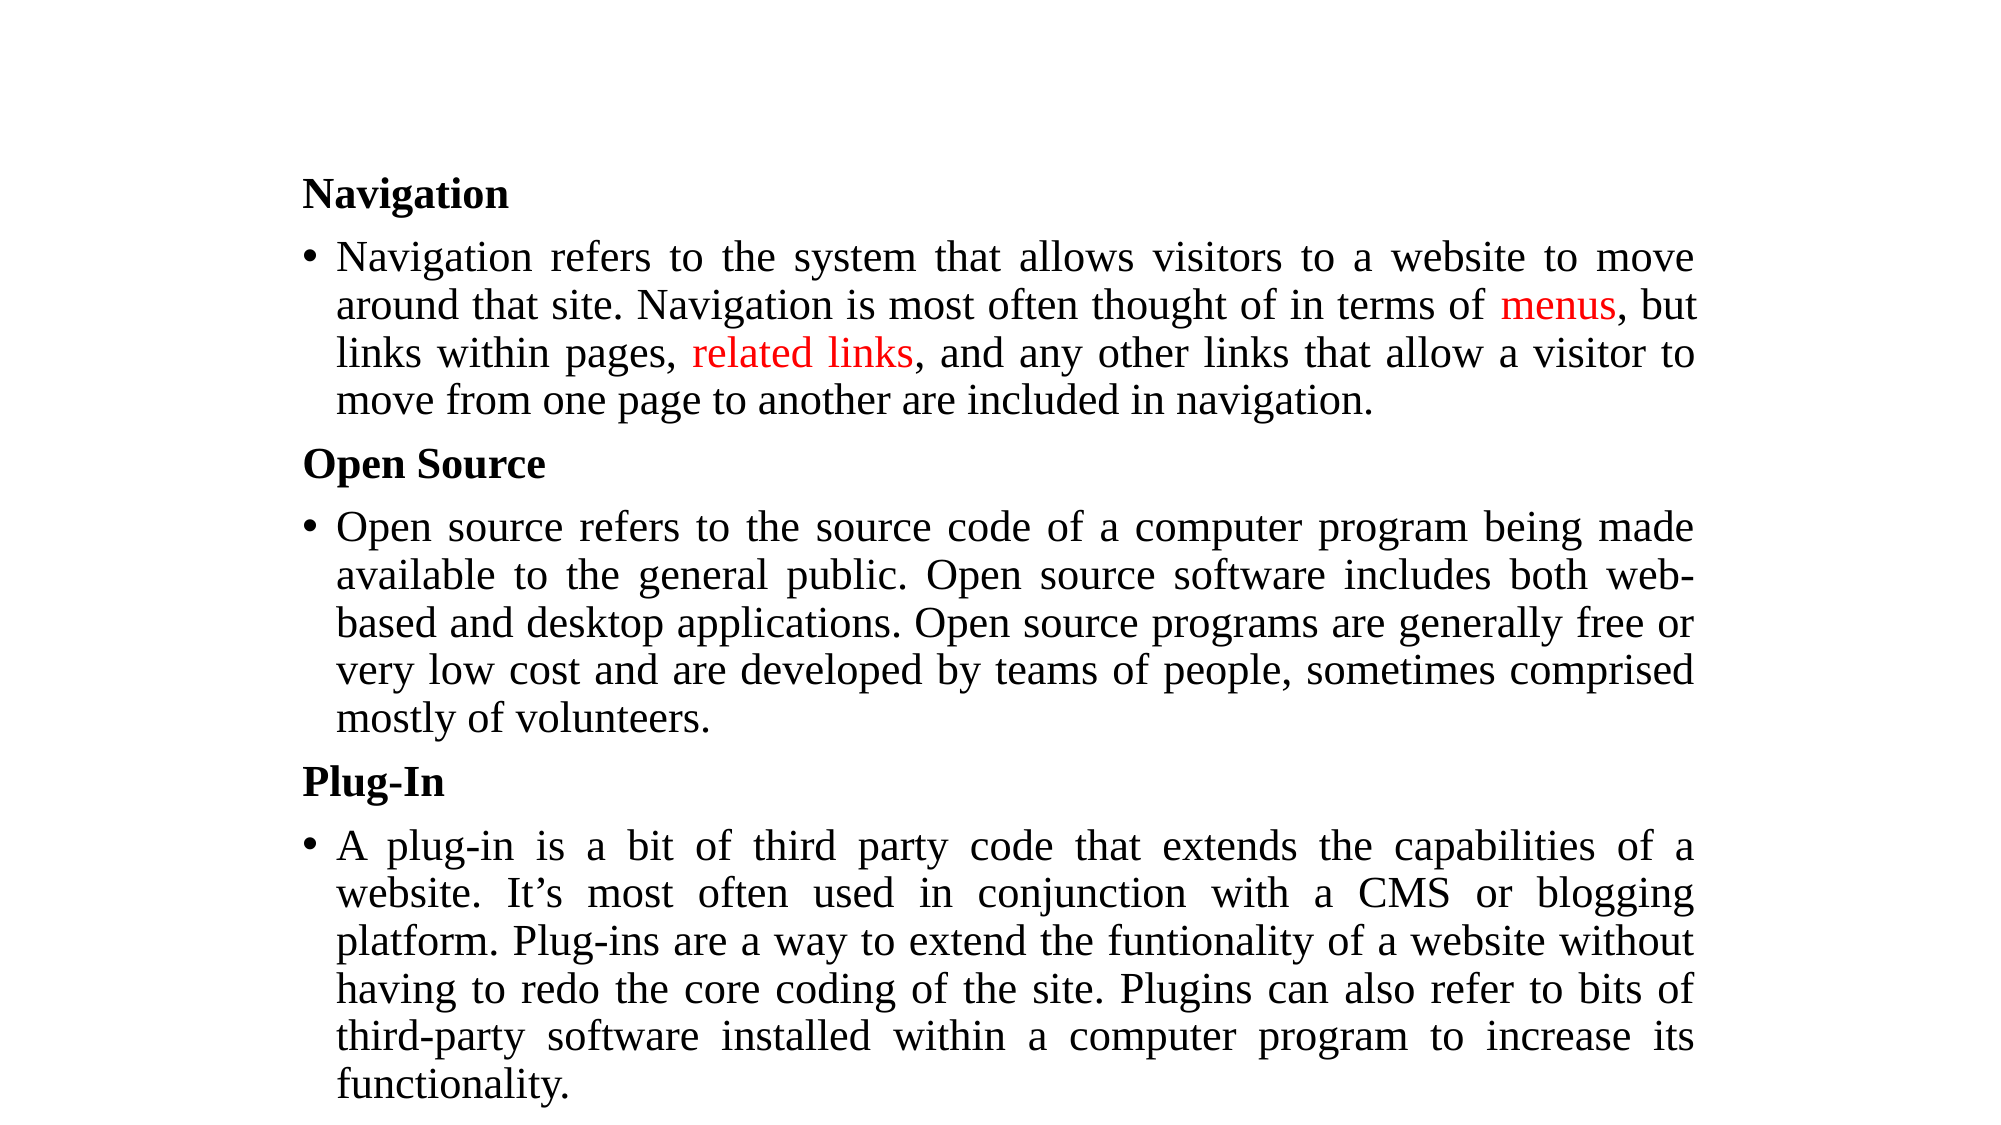

Navigation
Navigation refers to the system that allows visitors to a website to move around that site. Navigation is most often thought of in terms of menus, but links within pages, related links, and any other links that allow a visitor to move from one page to another are included in navigation.
Open Source
Open source refers to the source code of a computer program being made available to the general public. Open source software includes both web-based and desktop applications. Open source programs are generally free or very low cost and are developed by teams of people, sometimes comprised mostly of volunteers.
Plug-In
A plug-in is a bit of third party code that extends the capabilities of a website. It’s most often used in conjunction with a CMS or blogging platform. Plug-ins are a way to extend the funtionality of a website without having to redo the core coding of the site. Plugins can also refer to bits of third-party software installed within a computer program to increase its functionality.